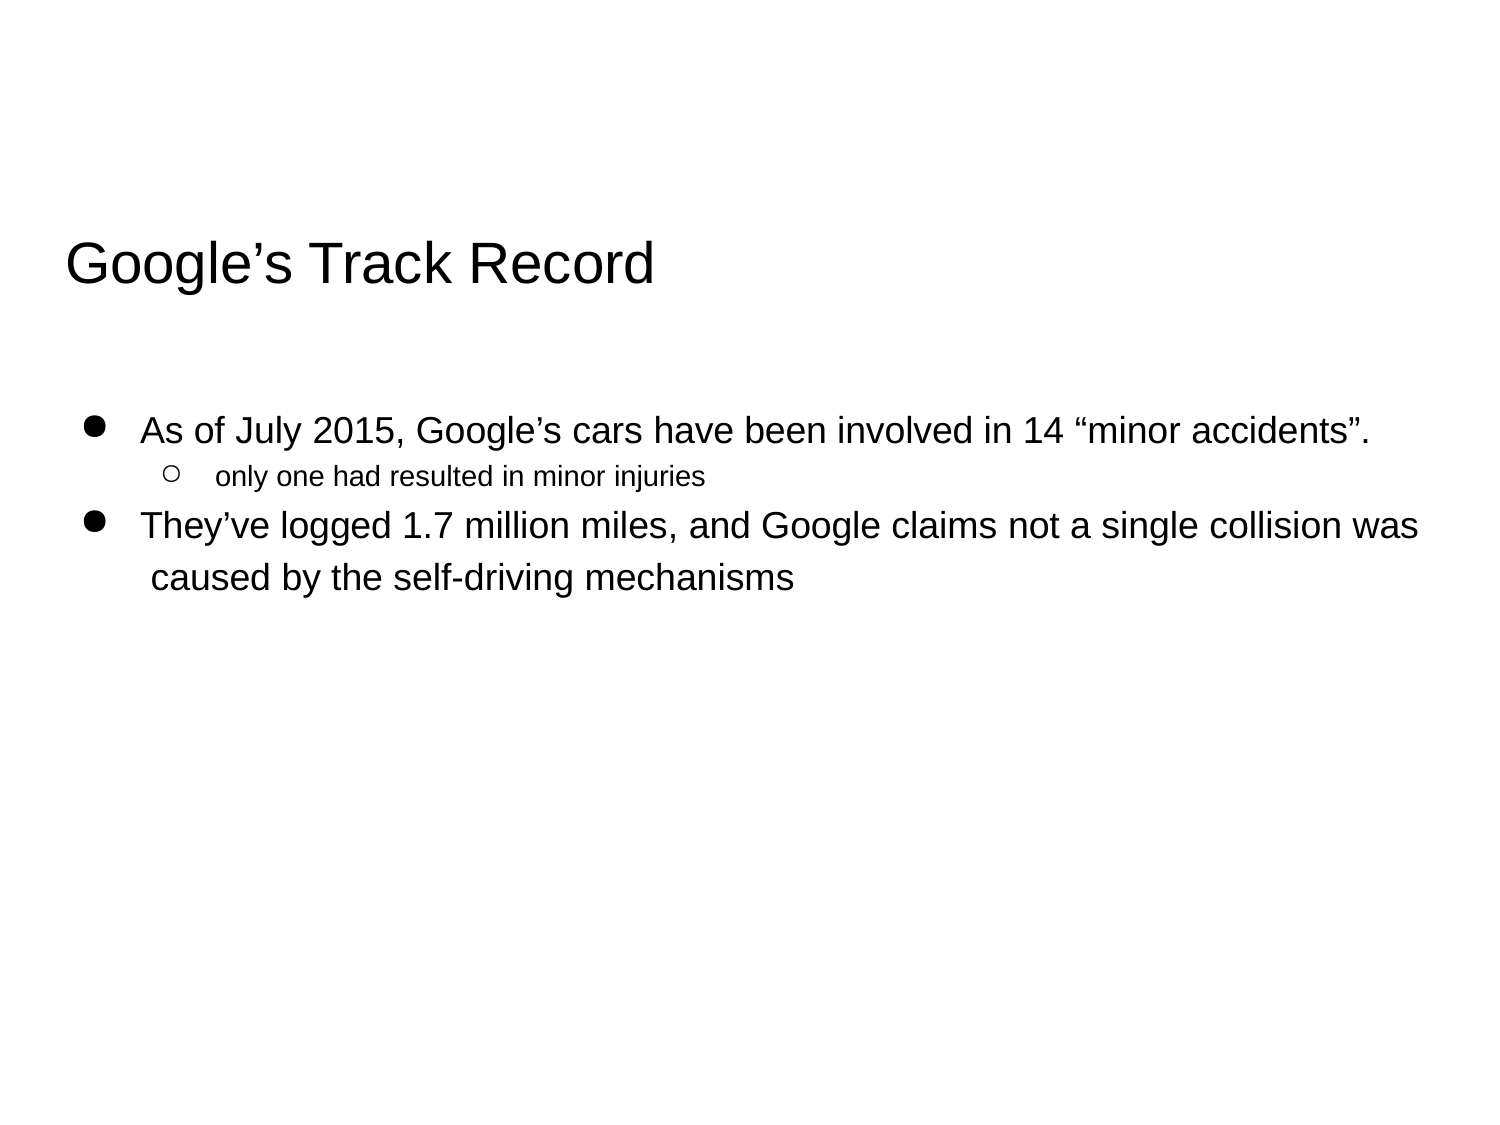

# Google’s Track Record
As of July 2015, Google’s cars have been involved in 14 “minor accidents”.
only one had resulted in minor injuries
They’ve logged 1.7 million miles, and Google claims not a single collision was  caused by the self-driving mechanisms